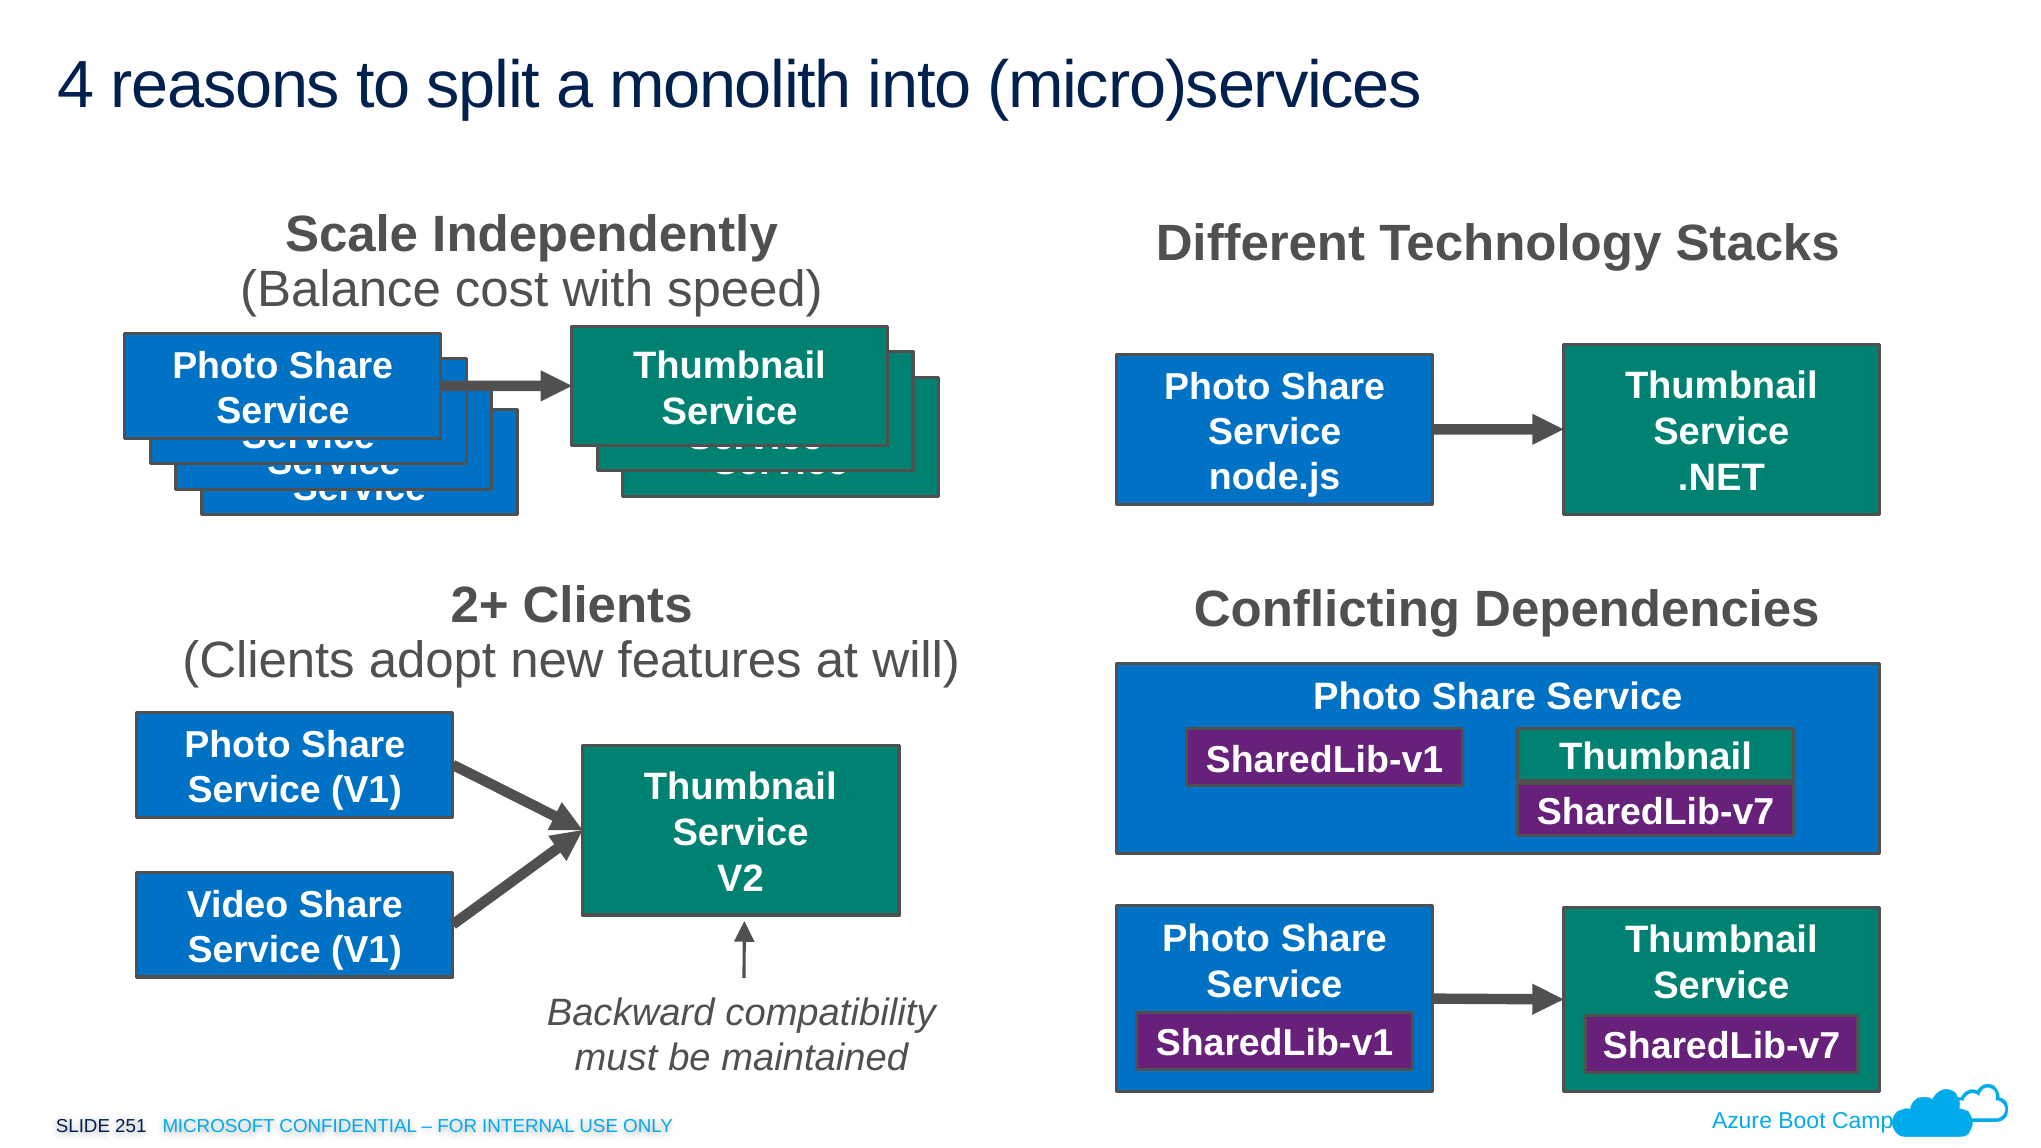

# 4 reasons to split a monolith into (micro)services
Scale Independently
(Balance cost with speed)
Different Technology Stacks
Thumbnail
Service
Photo Share
Service
Thumbnail
Service
.NET
Thumbnail
Service
Photo Share
Service
node.js
Photo Share
Service
Thumbnail
Service
Photo Share
Service
Photo Share
Service
2+ Clients
(Clients adopt new features at will)
Conflicting Dependencies
Photo Share Service
Photo Share
Service (V1)
Thumbnail
SharedLib-v1
Thumbnail
Service
V2
Thumbnail
Service
V1
SharedLib-v7
Video Share
Service (V1)
Photo Share
Service
Thumbnail
Service
Backward compatibility must be maintained
SharedLib-v1
SharedLib-v7